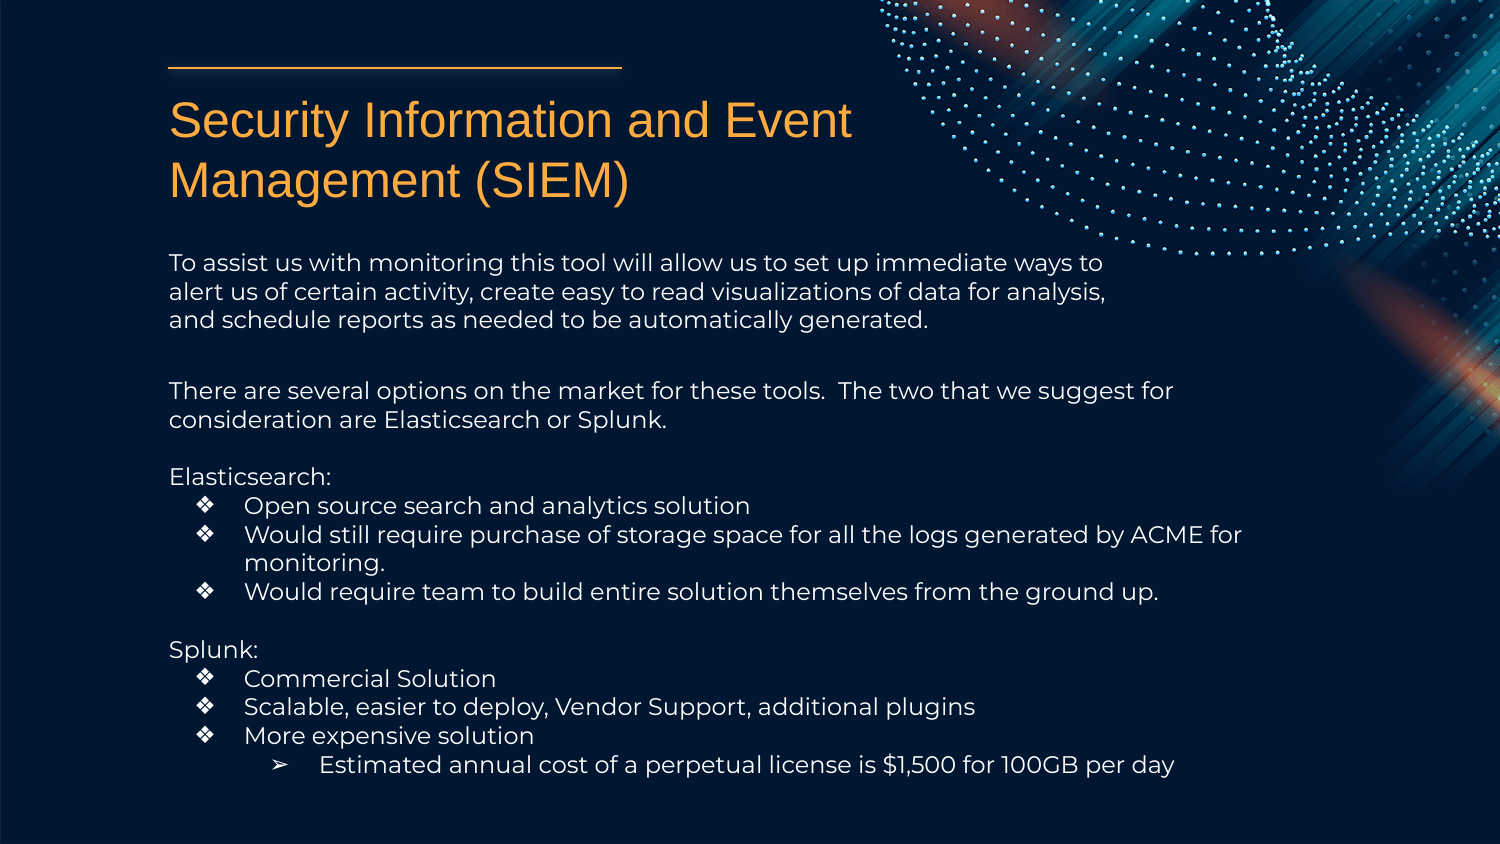

# Security Information and Event Management (SIEM)
To assist us with monitoring this tool will allow us to set up immediate ways to alert us of certain activity, create easy to read visualizations of data for analysis, and schedule reports as needed to be automatically generated.
There are several options on the market for these tools.  The two that we suggest for consideration are Elasticsearch or Splunk.

Elasticsearch:
Open source search and analytics solution
Would still require purchase of storage space for all the logs generated by ACME for monitoring.
Would require team to build entire solution themselves from the ground up.

Splunk:
Commercial Solution
Scalable, easier to deploy, Vendor Support, additional plugins
More expensive solution
Estimated annual cost of a perpetual license is $1,500 for 100GB per day